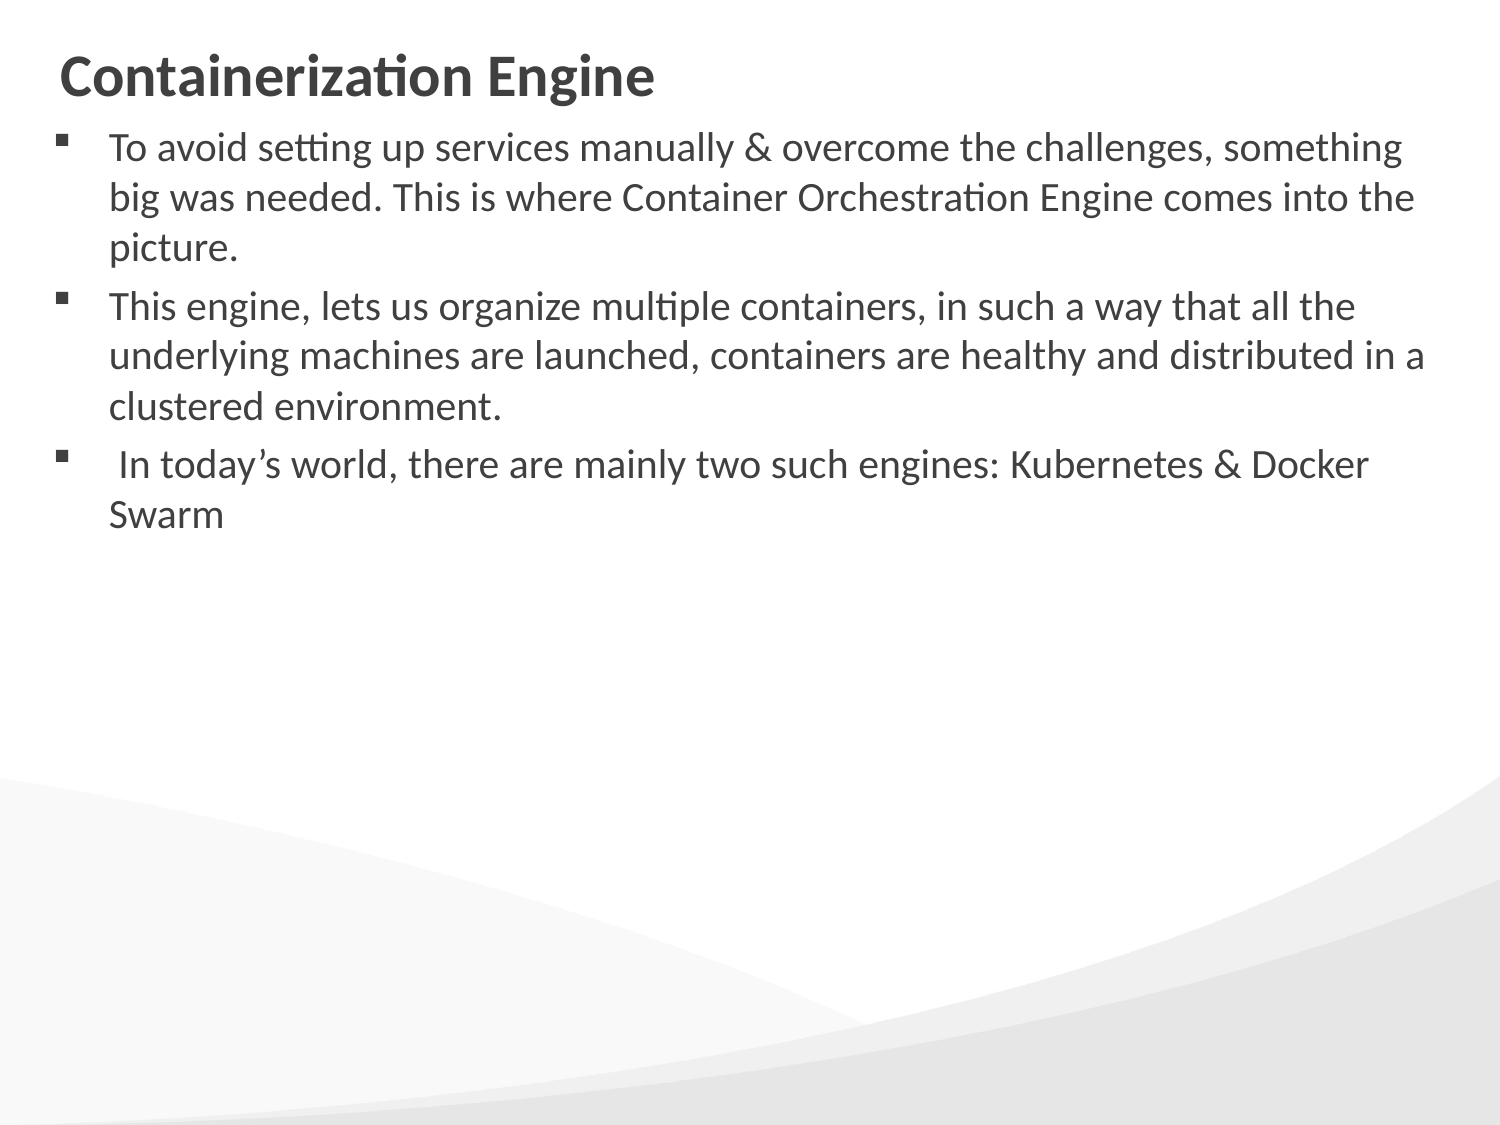

# Containerization Engine
To avoid setting up services manually & overcome the challenges, something big was needed. This is where Container Orchestration Engine comes into the picture.
This engine, lets us organize multiple containers, in such a way that all the underlying machines are launched, containers are healthy and distributed in a clustered environment.
 In today’s world, there are mainly two such engines: Kubernetes & Docker Swarm